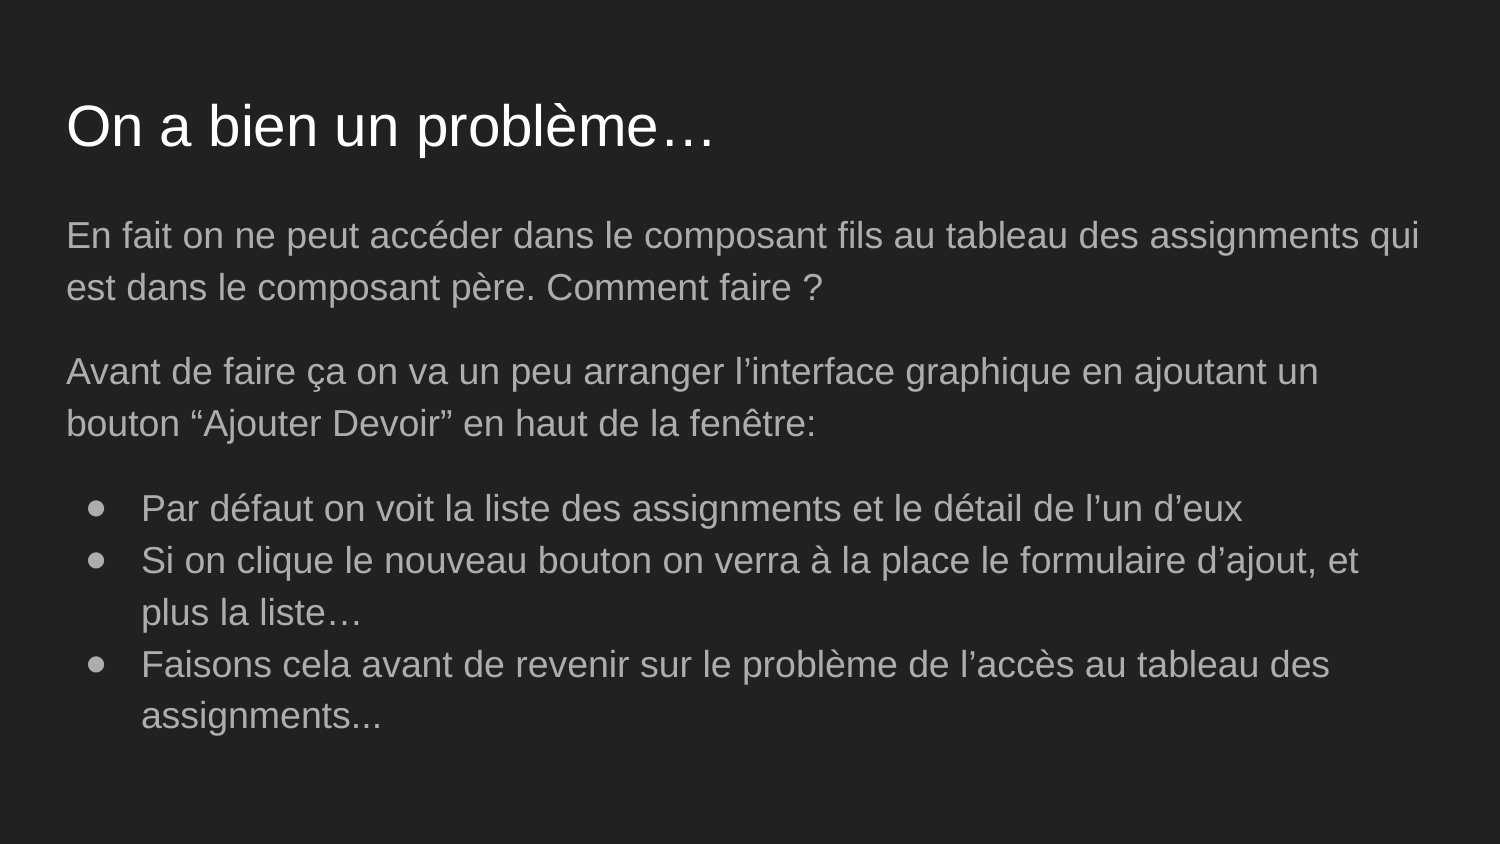

# On a bien un problème…
En fait on ne peut accéder dans le composant fils au tableau des assignments qui est dans le composant père. Comment faire ?
Avant de faire ça on va un peu arranger l’interface graphique en ajoutant un bouton “Ajouter Devoir” en haut de la fenêtre:
Par défaut on voit la liste des assignments et le détail de l’un d’eux
Si on clique le nouveau bouton on verra à la place le formulaire d’ajout, et plus la liste…
Faisons cela avant de revenir sur le problème de l’accès au tableau des assignments...